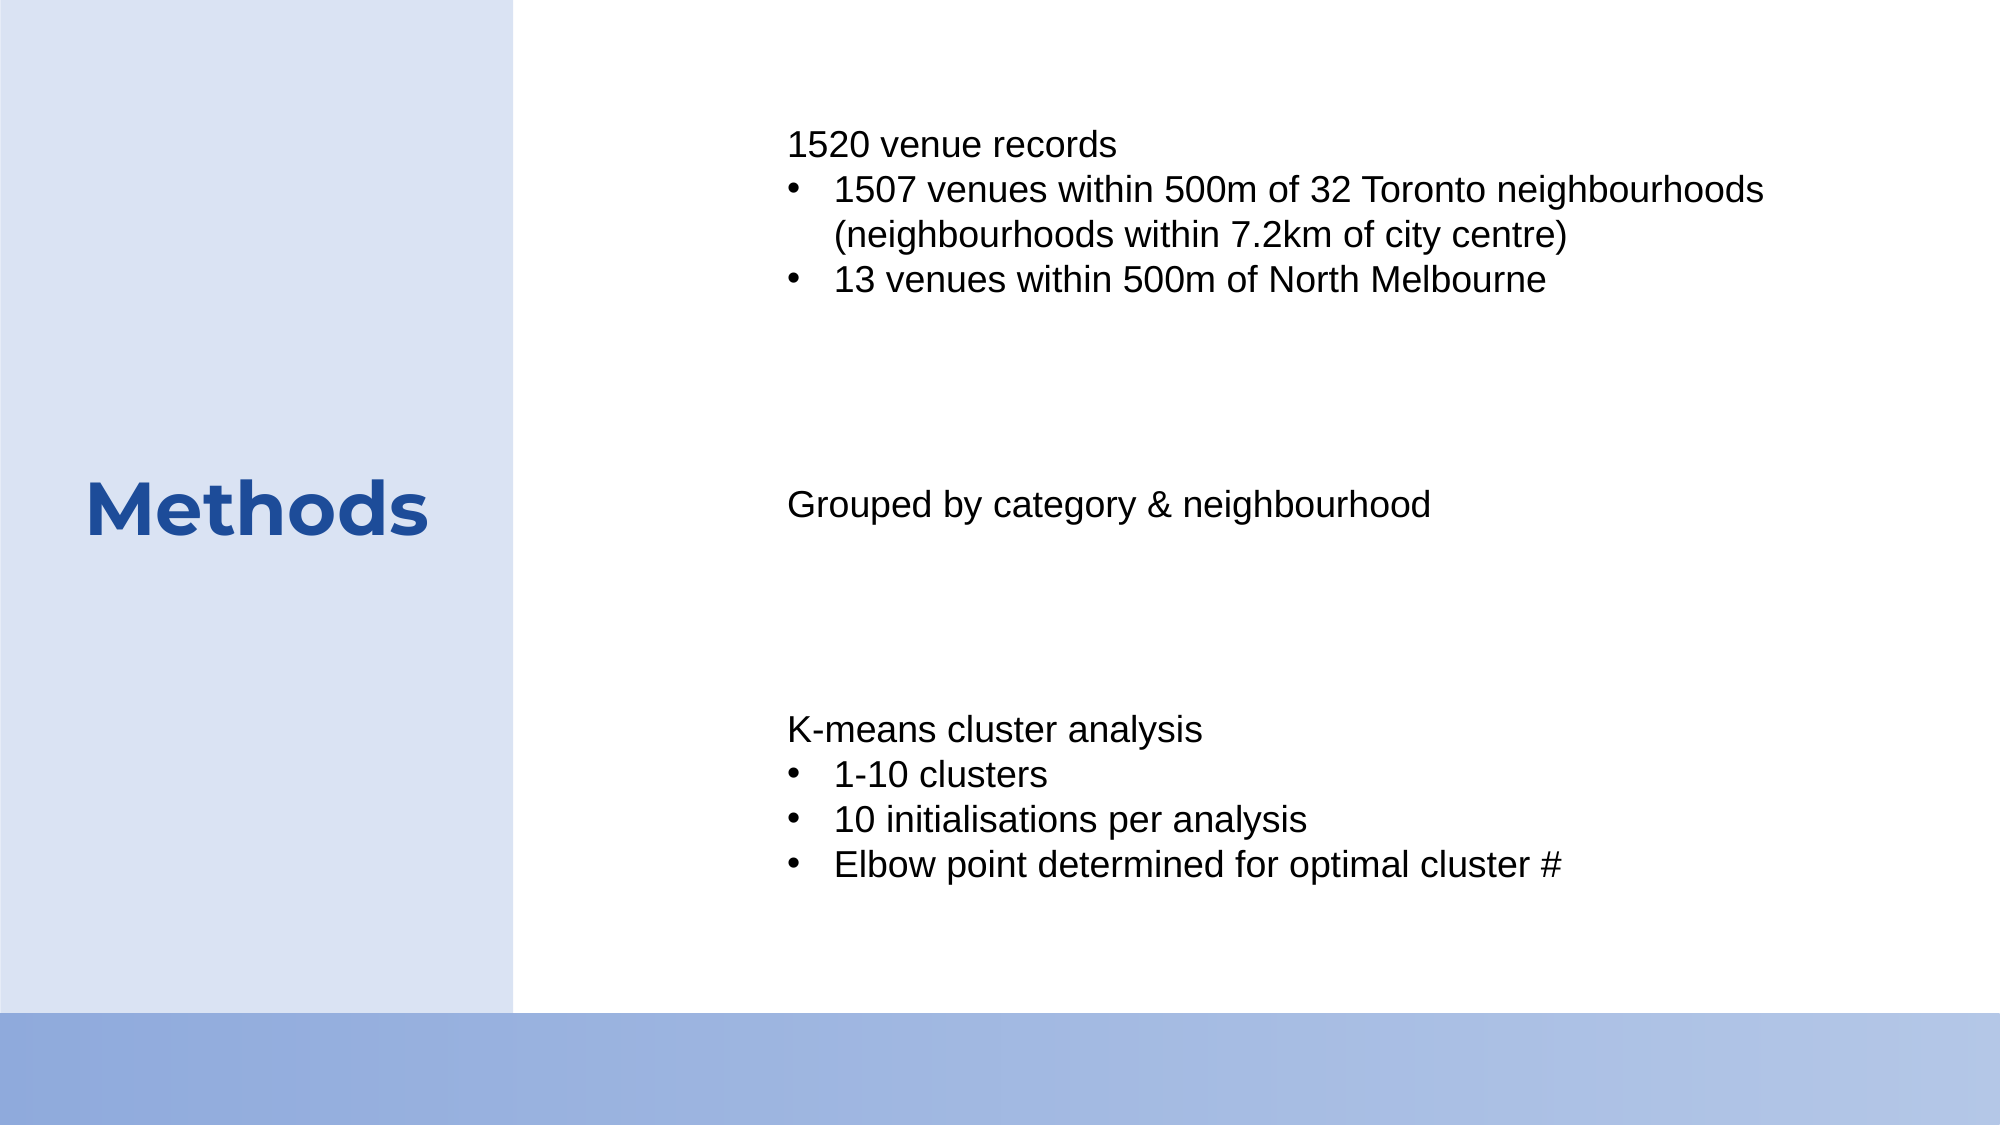

1520 venue records
1507 venues within 500m of 32 Toronto neighbourhoods
(neighbourhoods within 7.2km of city centre)
13 venues within 500m of North Melbourne

Grouped by category & neighbourhood

K-means cluster analysis
1-10 clusters
10 initialisations per analysis
Elbow point determined for optimal cluster #
Methods